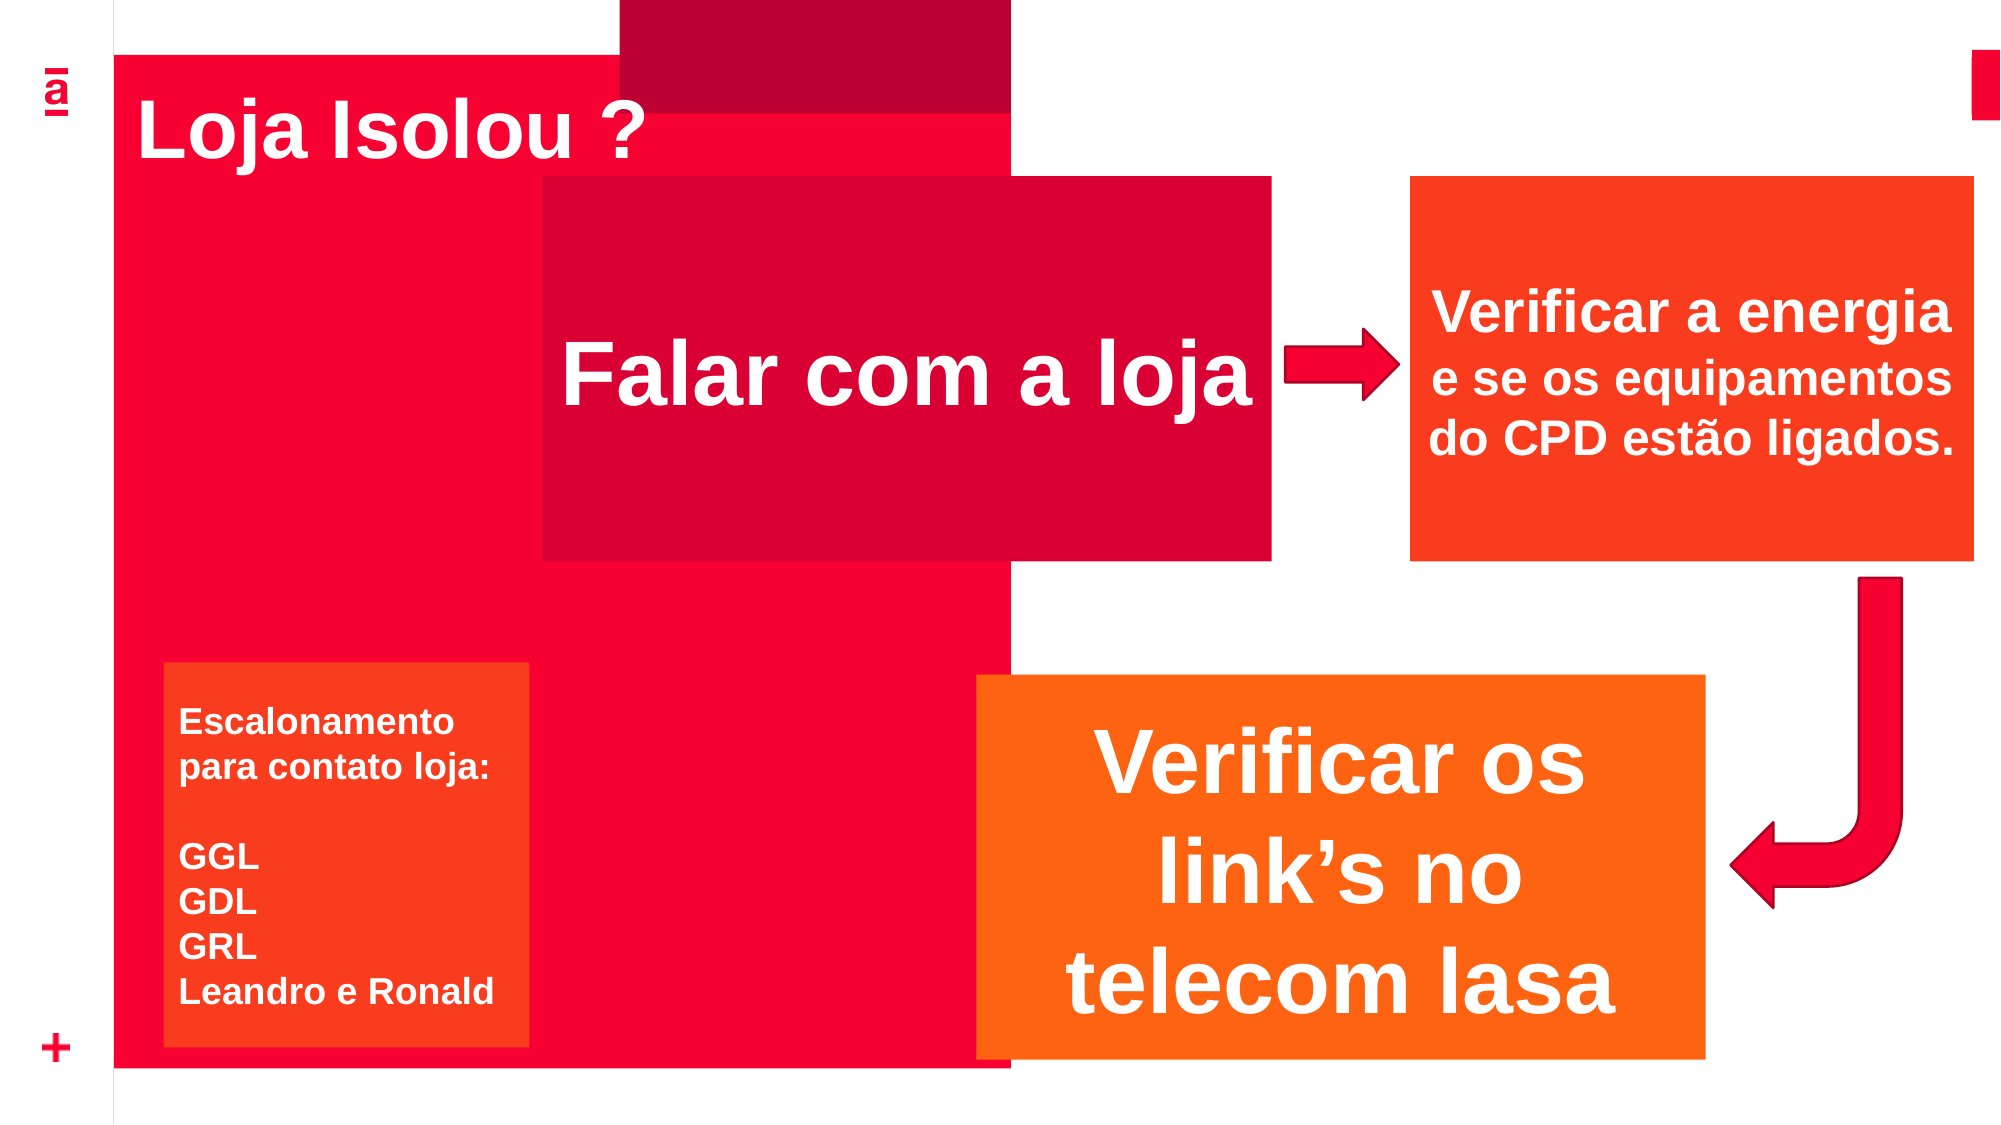

Loja Isolou ?
Falar com a loja
Verificar a energia e se os equipamentos do CPD estão ligados.

Escalonamento para contato loja:
GGL
GDL
GRL
Leandro e Ronald
Verificar os link’s no telecom lasa